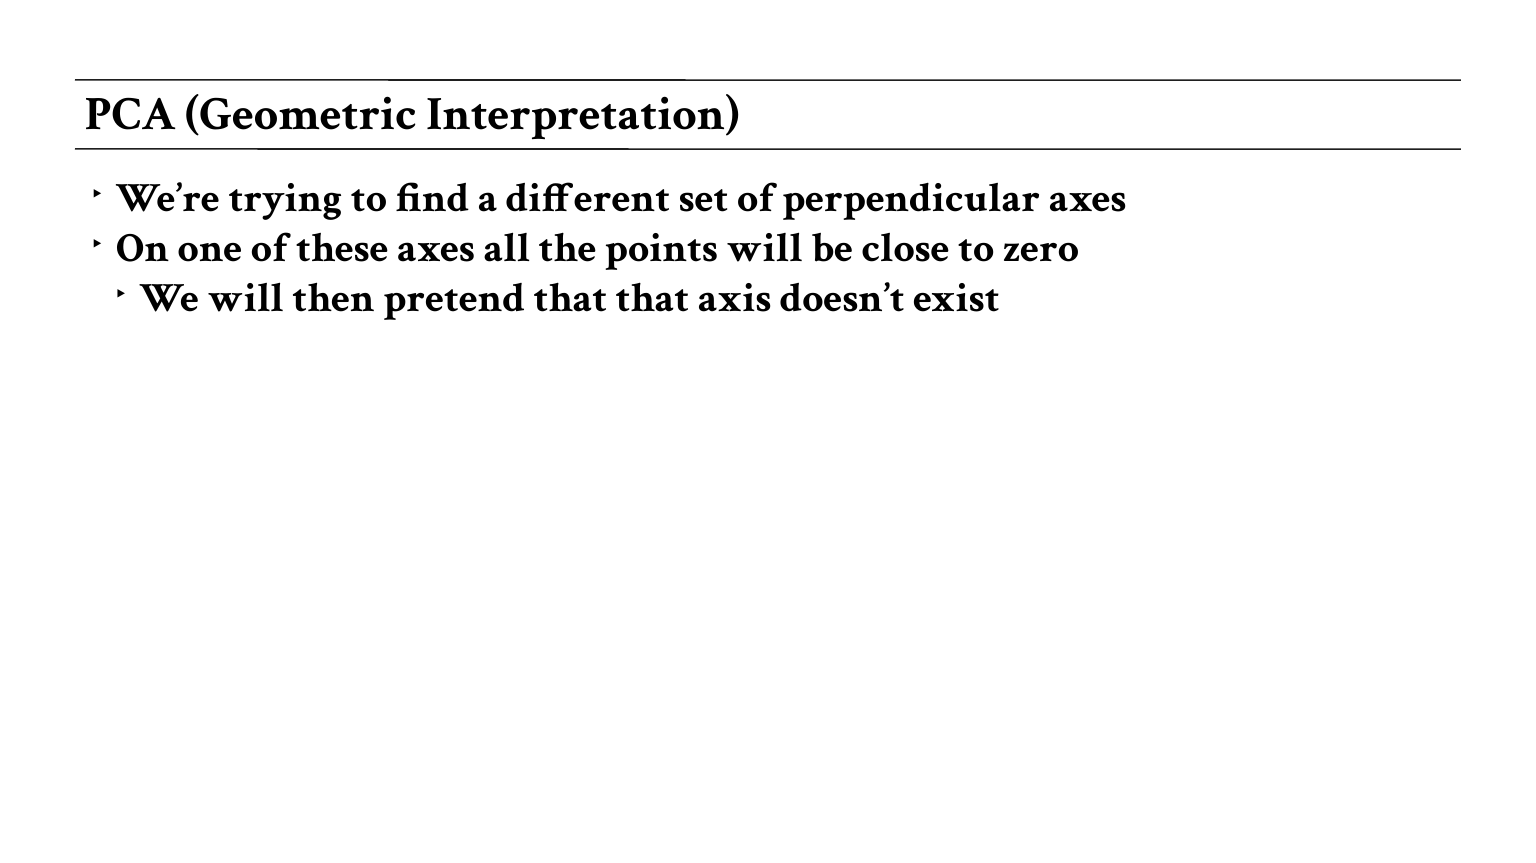

# PCA (Geometric Interpretation)
We’re trying to find a different set of perpendicular axes
On one of these axes all the points will be close to zero
We will then pretend that that axis doesn’t exist